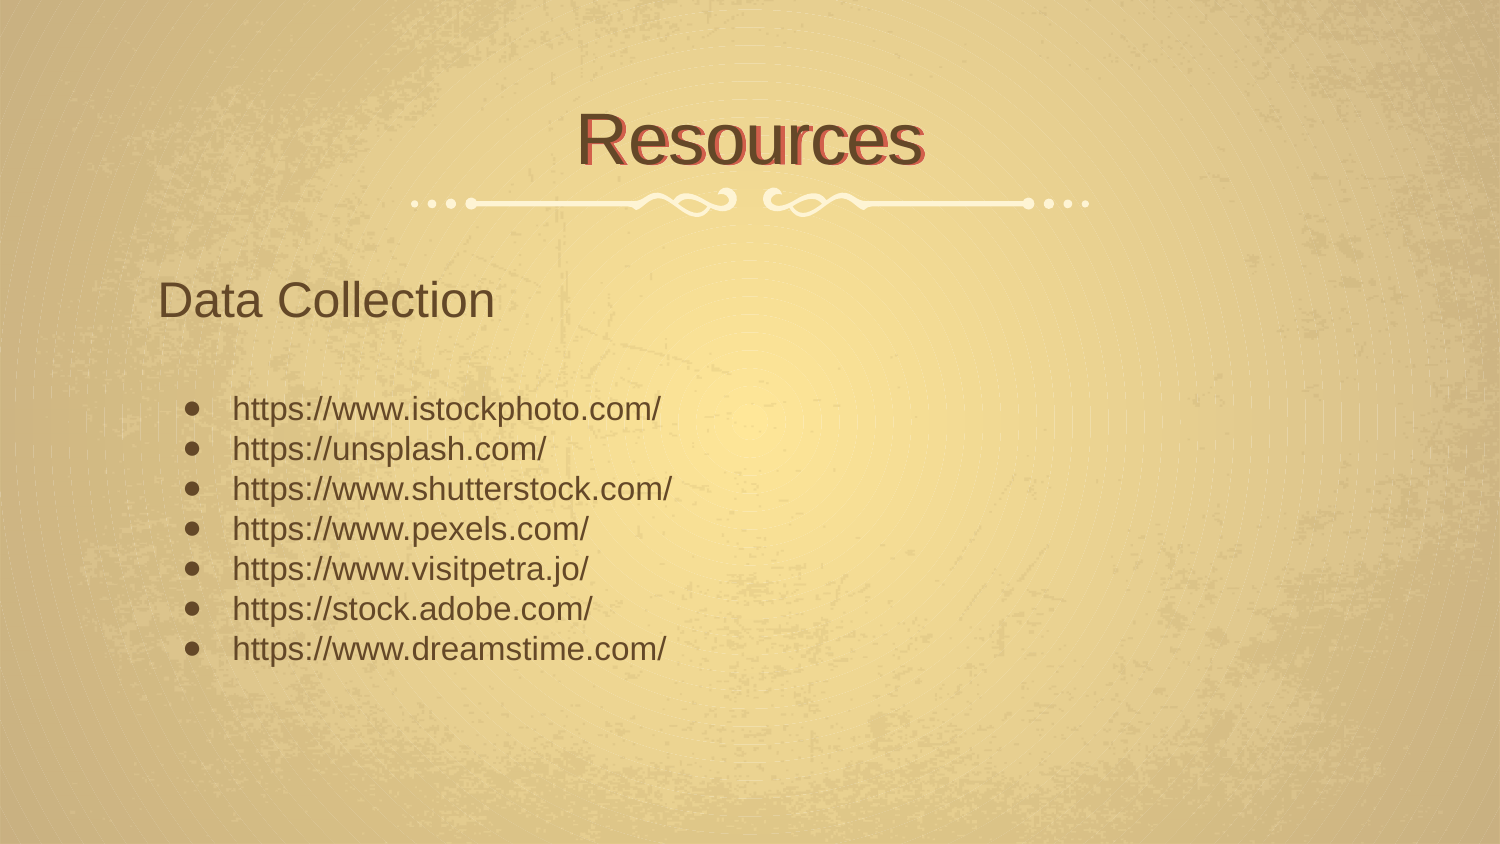

# Resources

Data Collection

https://www.istockphoto.com/
https://unsplash.com/
https://www.shutterstock.com/
https://www.pexels.com/
https://www.visitpetra.jo/
https://stock.adobe.com/
https://www.dreamstime.com/